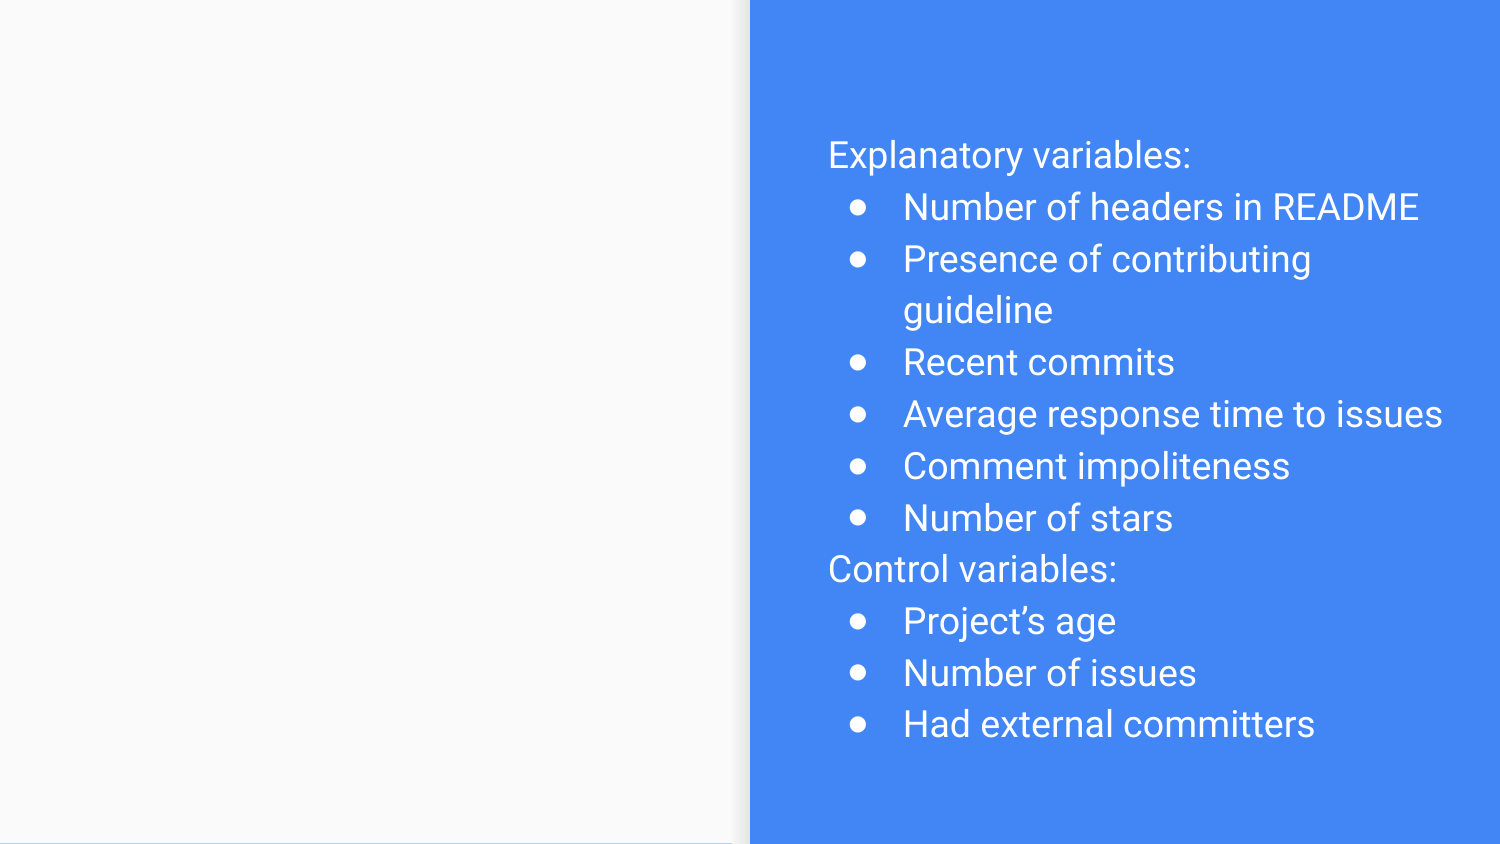

Explanatory variables:
Number of headers in README
Presence of contributing guideline
Recent commits
Average response time to issues
Comment impoliteness
Number of stars
Control variables:
Project’s age
Number of issues
Had external committers